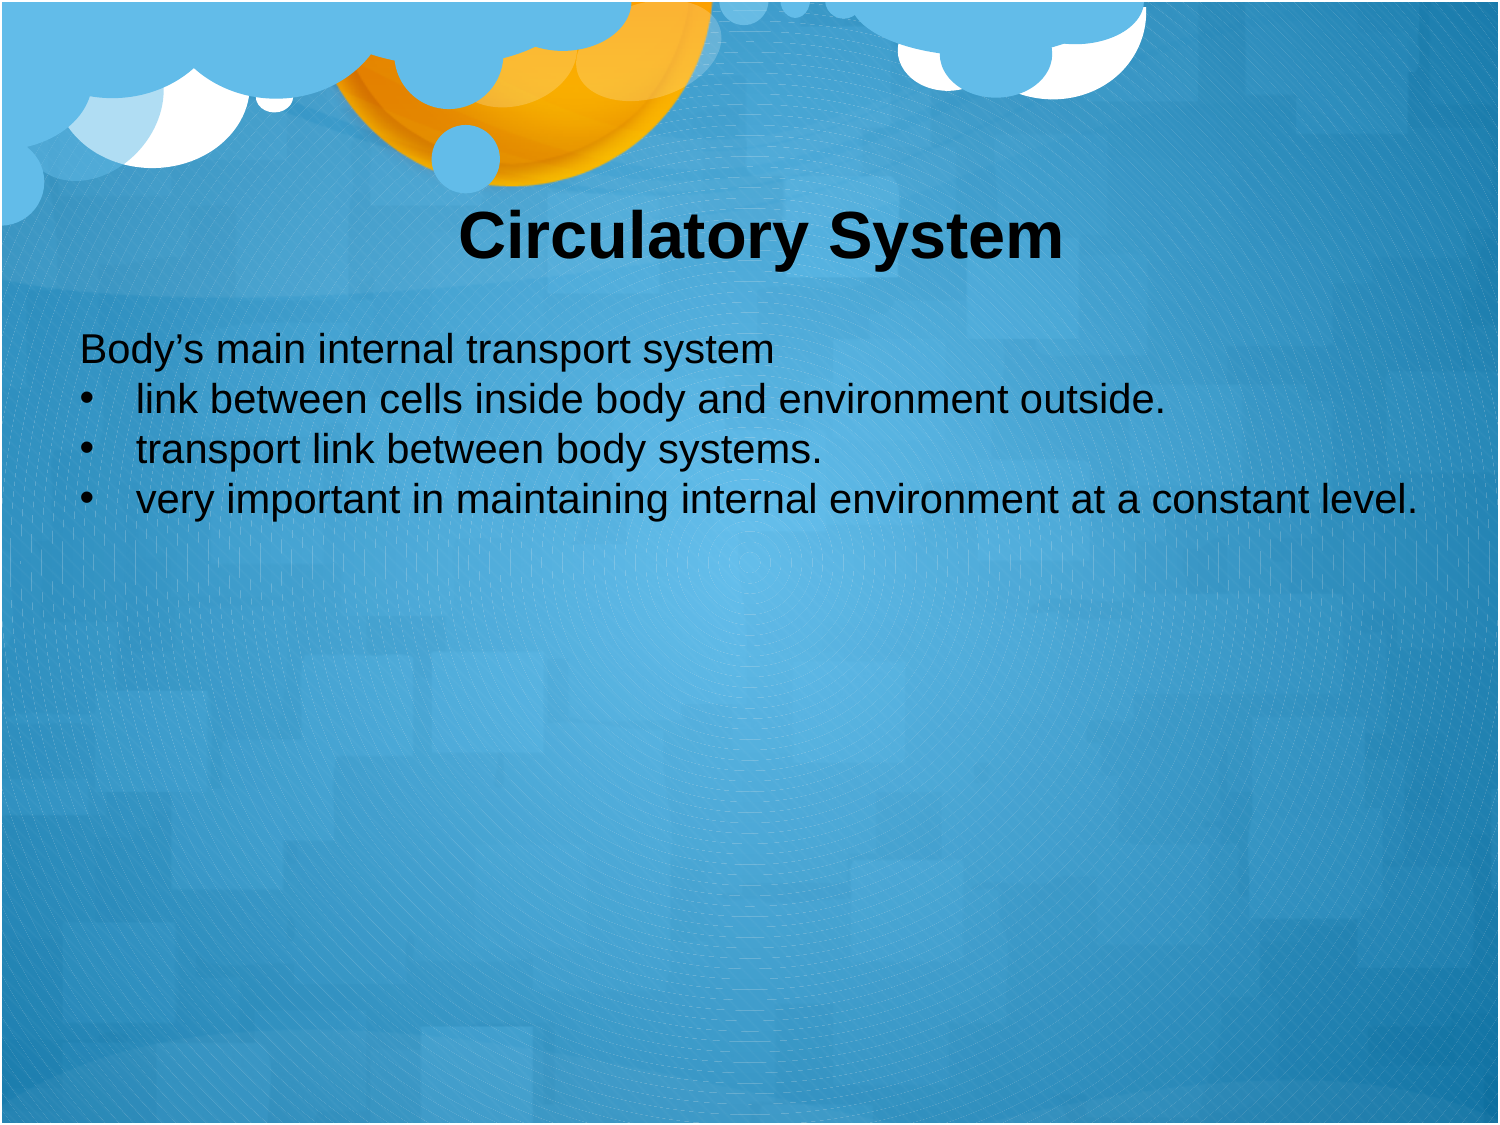

Circulatory System

Body’s main internal transport system
link between cells inside body and environment outside.
transport link between body systems.
very important in maintaining internal environment at a constant level.